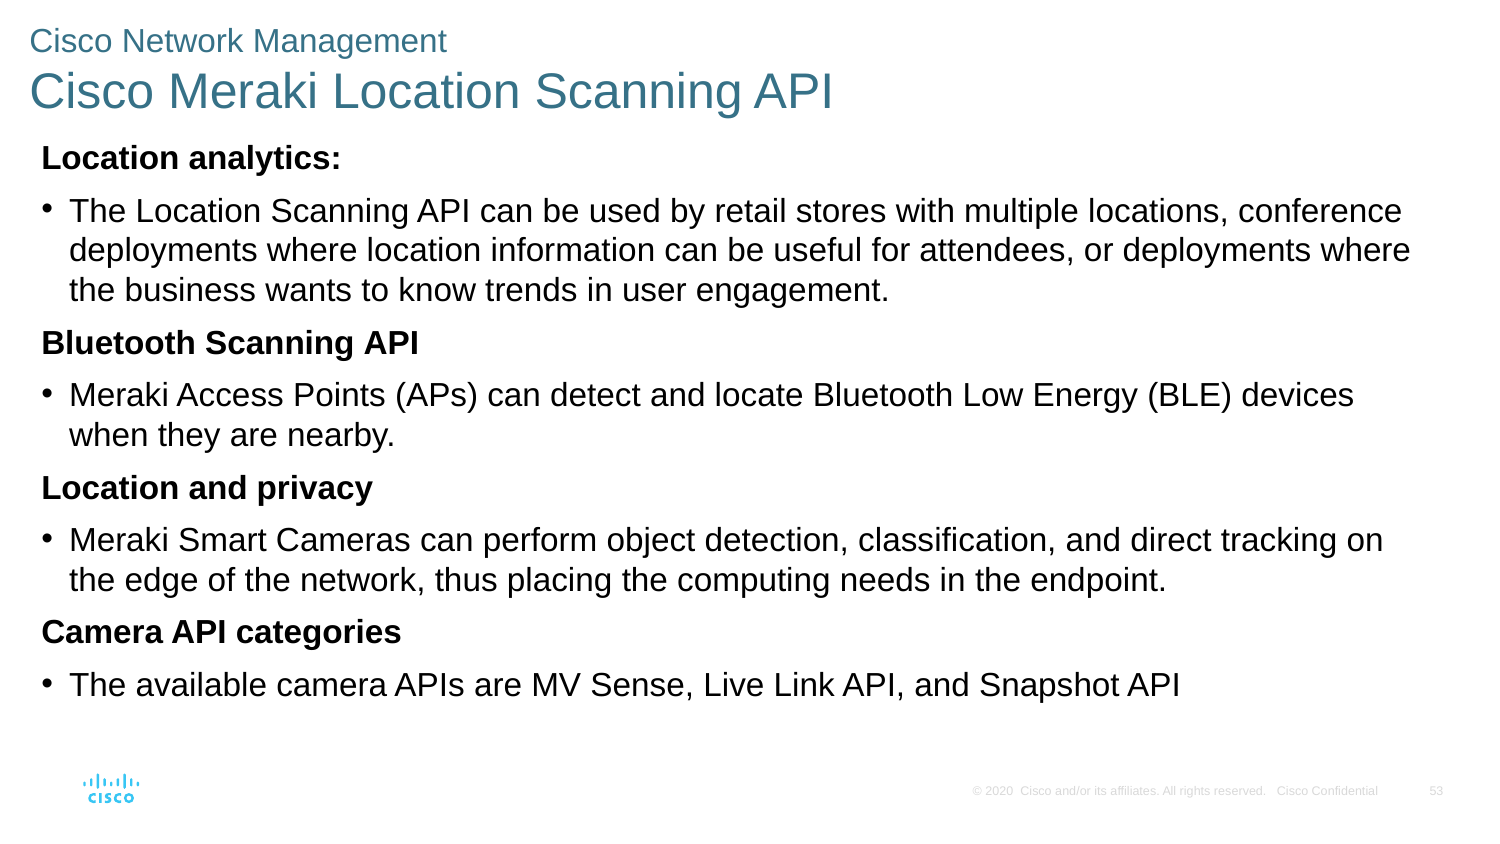

# Cisco Network Management Cisco Meraki Location Scanning API
Location analytics:
The Location Scanning API can be used by retail stores with multiple locations, conference deployments where location information can be useful for attendees, or deployments where the business wants to know trends in user engagement.
Bluetooth Scanning API
Meraki Access Points (APs) can detect and locate Bluetooth Low Energy (BLE) devices when they are nearby.
Location and privacy
Meraki Smart Cameras can perform object detection, classification, and direct tracking on the edge of the network, thus placing the computing needs in the endpoint.
Camera API categories
The available camera APIs are MV Sense, Live Link API, and Snapshot API